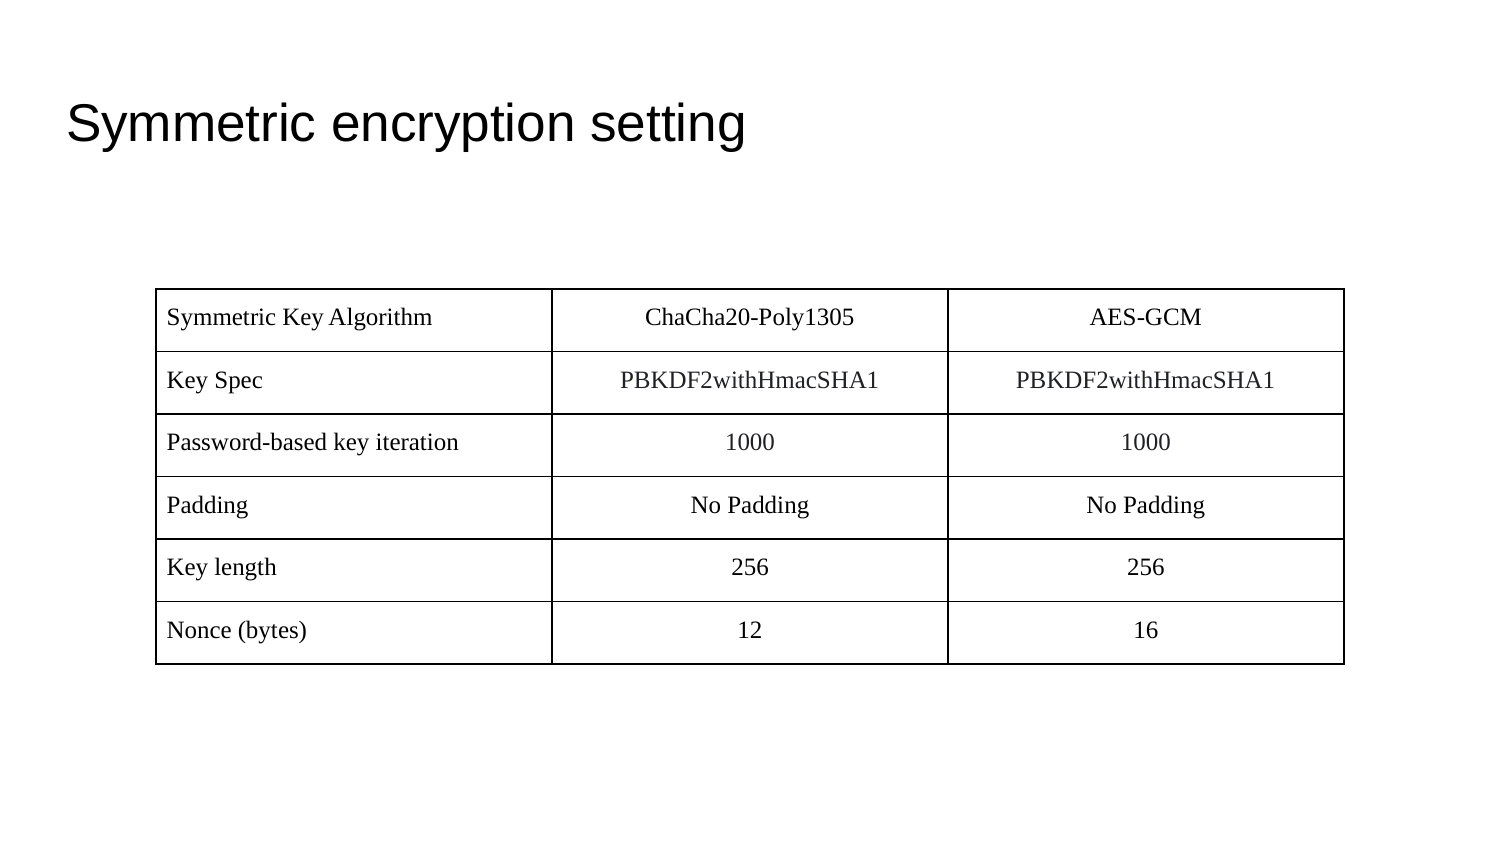

# Symmetric encryption setting
| Symmetric Key Algorithm | ChaCha20-Poly1305 | AES-GCM |
| --- | --- | --- |
| Key Spec | PBKDF2withHmacSHA1 | PBKDF2withHmacSHA1 |
| Password-based key iteration | 1000 | 1000 |
| Padding | No Padding | No Padding |
| Key length | 256 | 256 |
| Nonce (bytes) | 12 | 16 |